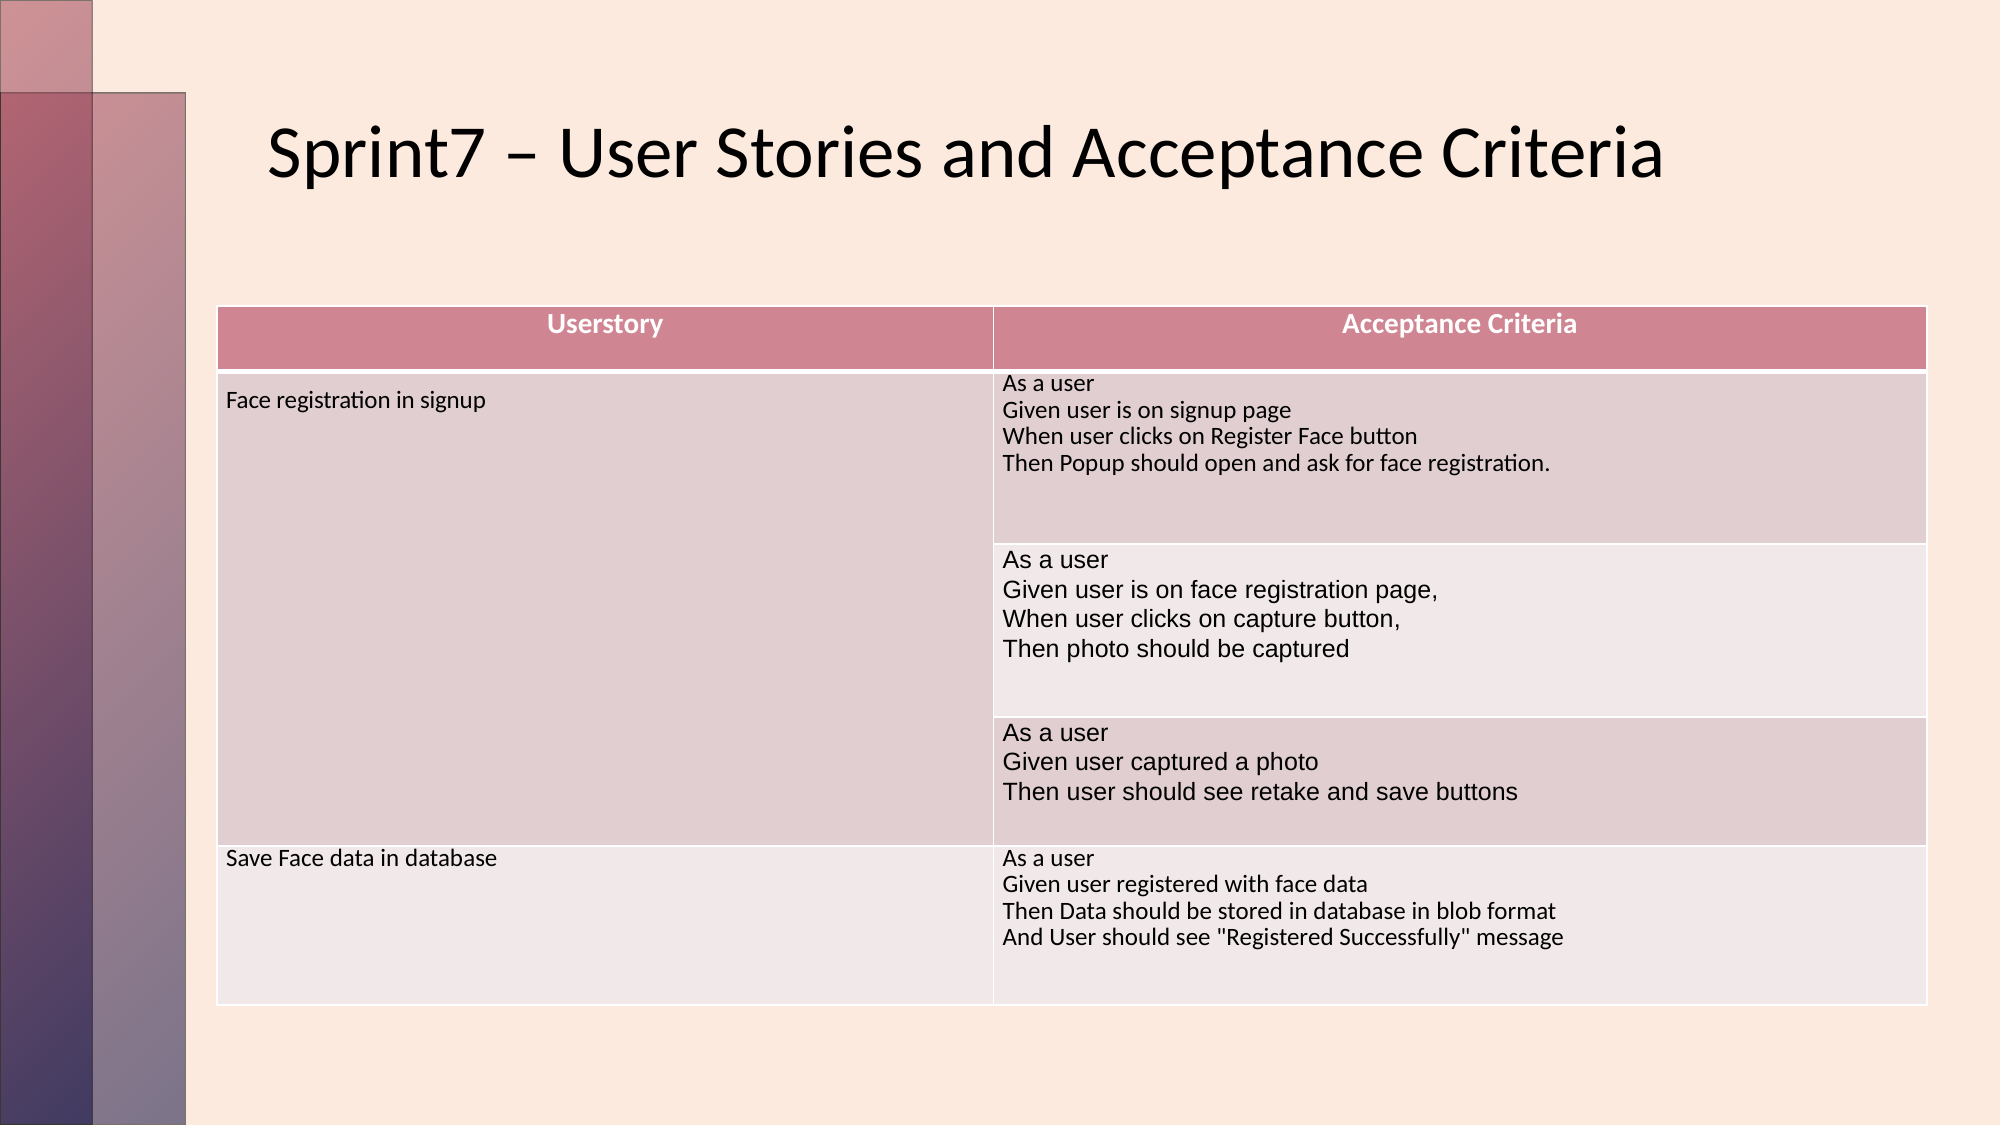

Sprint7 – User Stories and Acceptance Criteria
| Userstory | Acceptance Criteria |
| --- | --- |
| Face registration in signup | As a user Given user is on signup page When user clicks on Register Face button Then Popup should open and ask for face registration. |
|  | As a user Given user is on face registration page, When user clicks on capture button, Then photo should be captured |
|  | As a user Given user captured a photo Then user should see retake and save buttons |
| Save Face data in database | As a user  Given user registered with face data Then Data should be stored in database in blob format And User should see "Registered Successfully" message |